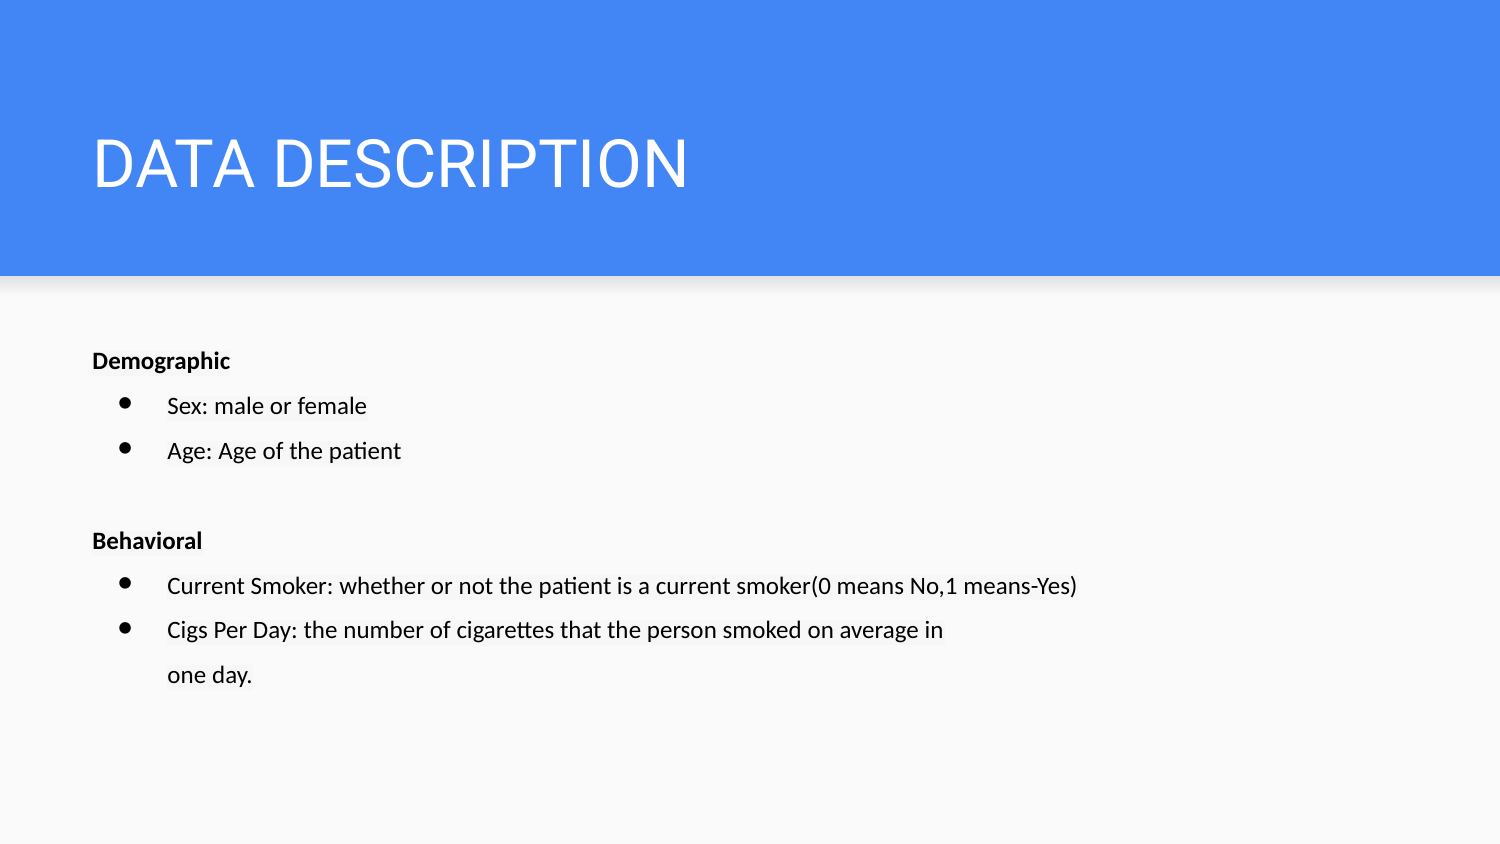

# DATA DESCRIPTION
Demographic
Sex: male or female
Age: Age of the patient

Behavioral
Current Smoker: whether or not the patient is a current smoker(0 means No,1 means-Yes)
Cigs Per Day: the number of cigarettes that the person smoked on average in
one day.